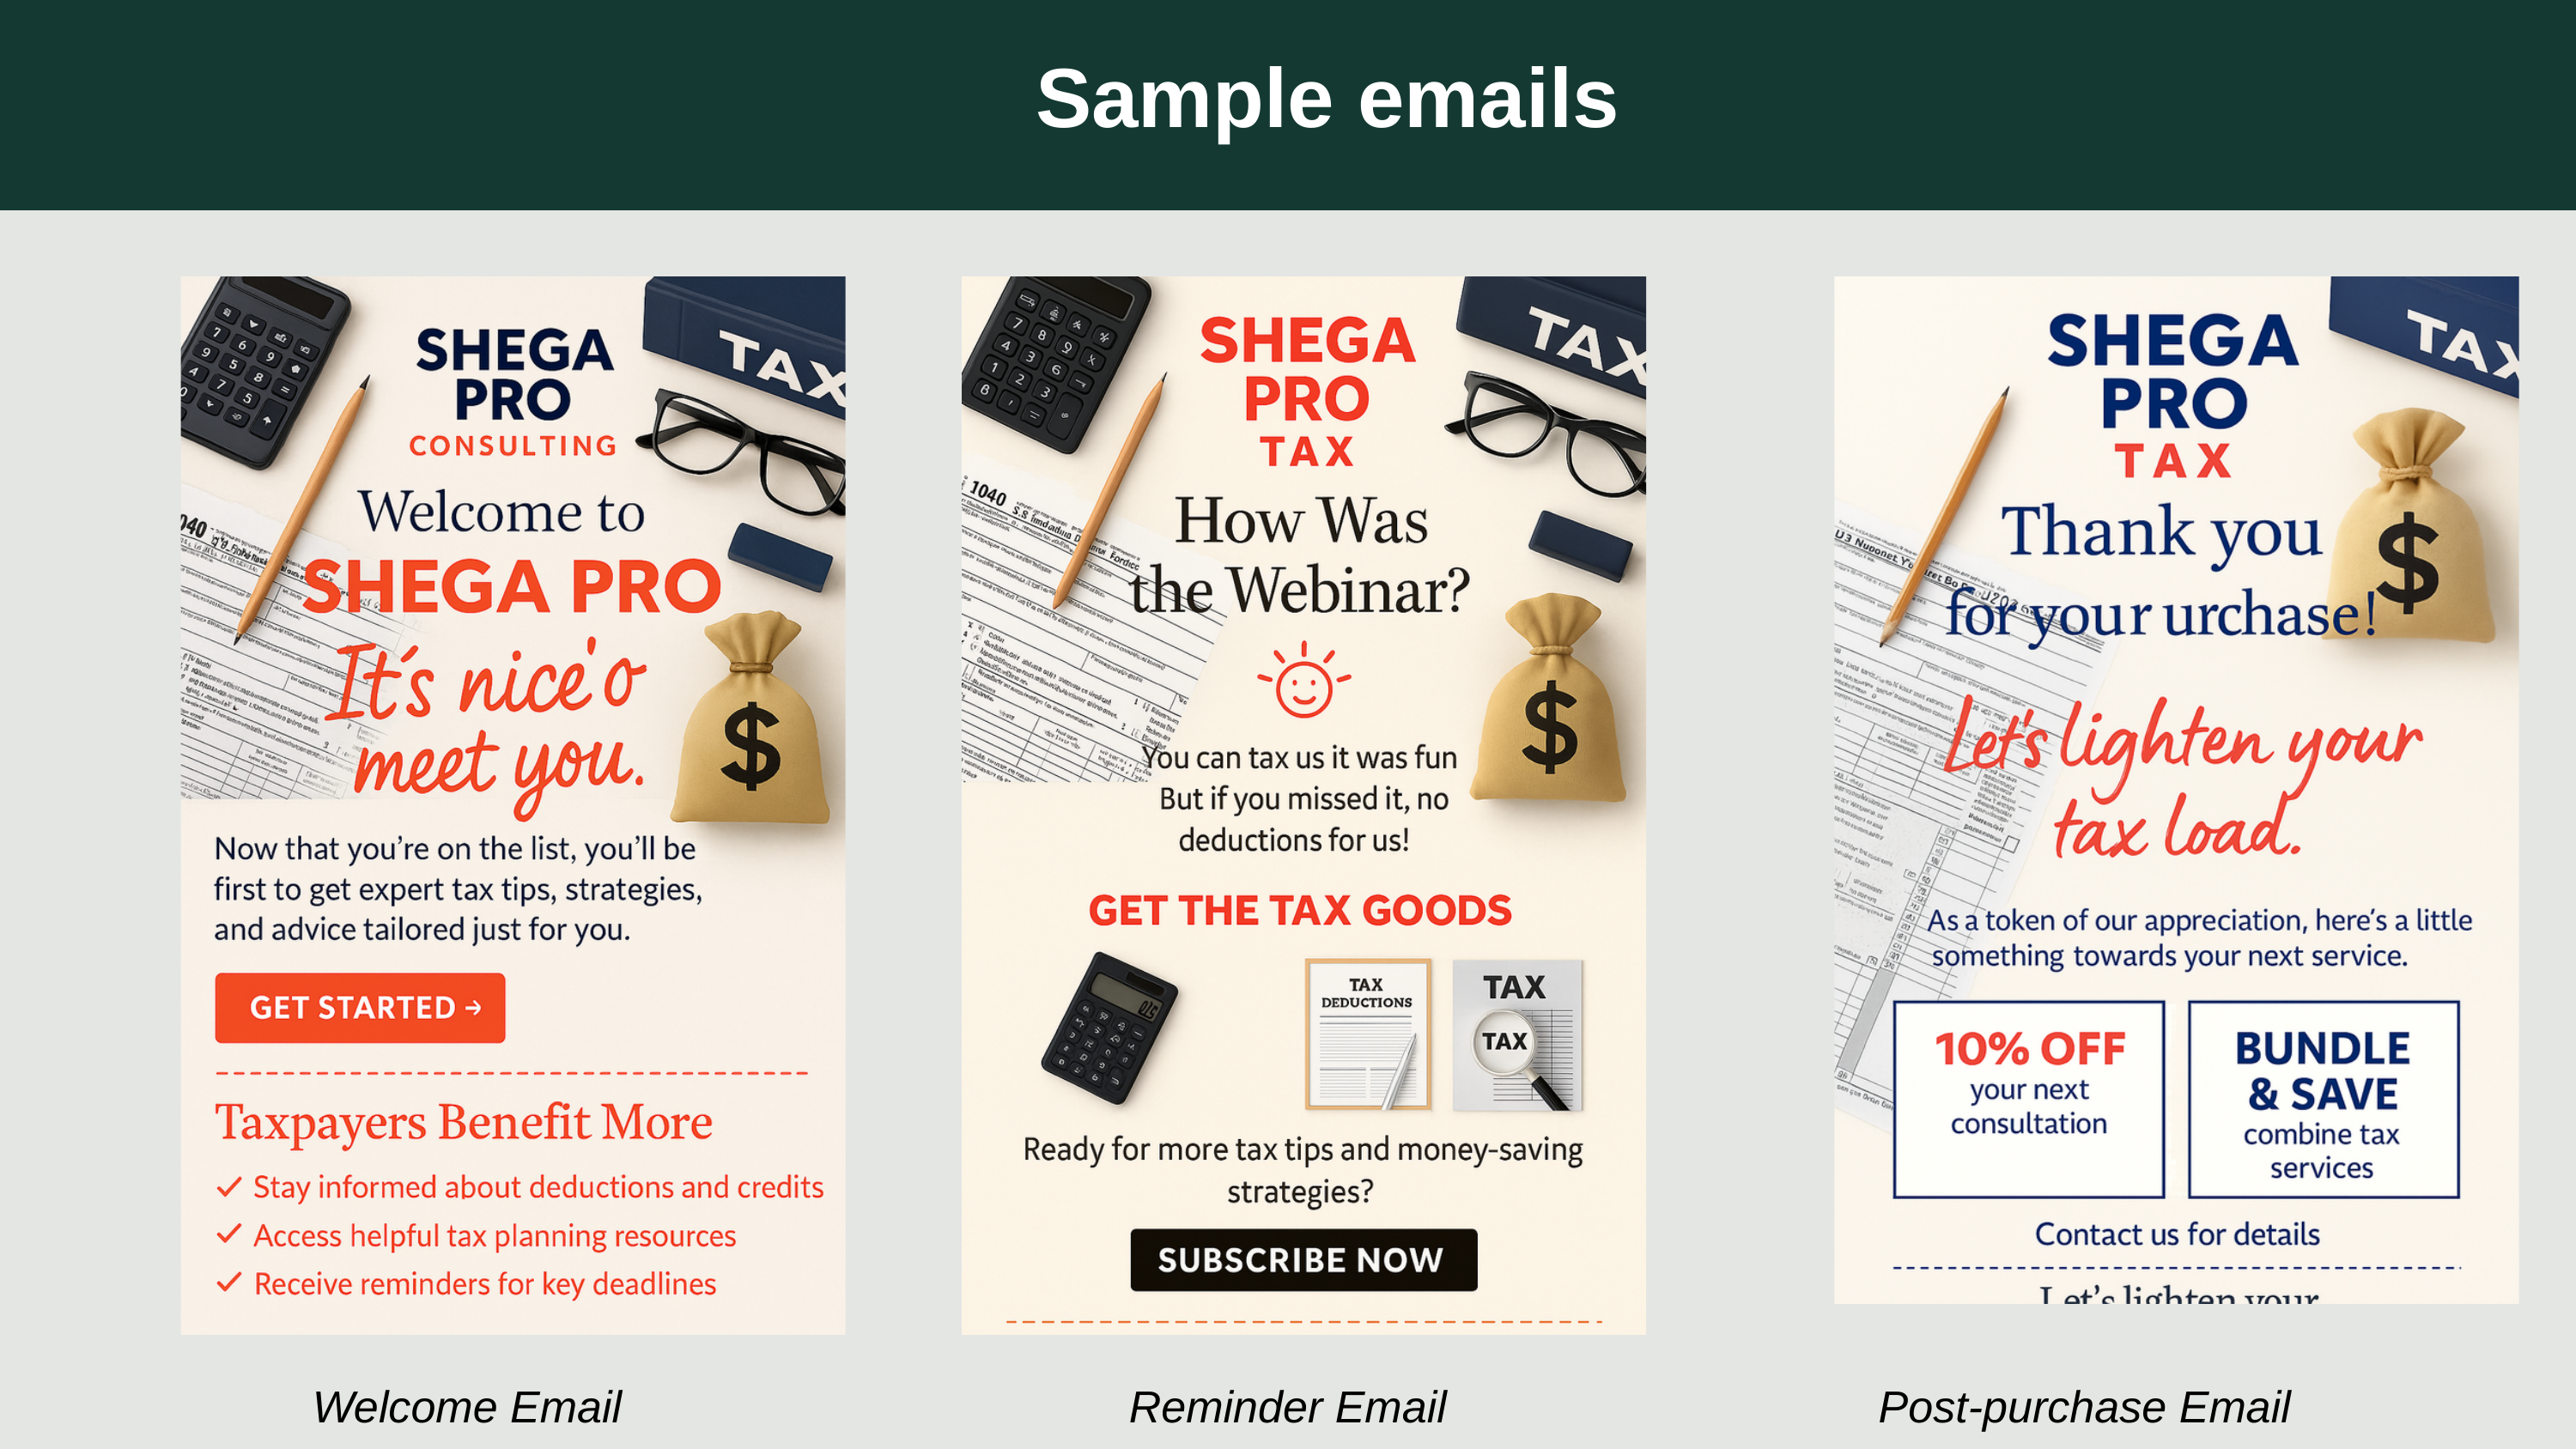

Sample emails

Welcome Email
Reminder Email
Post-purchase Email